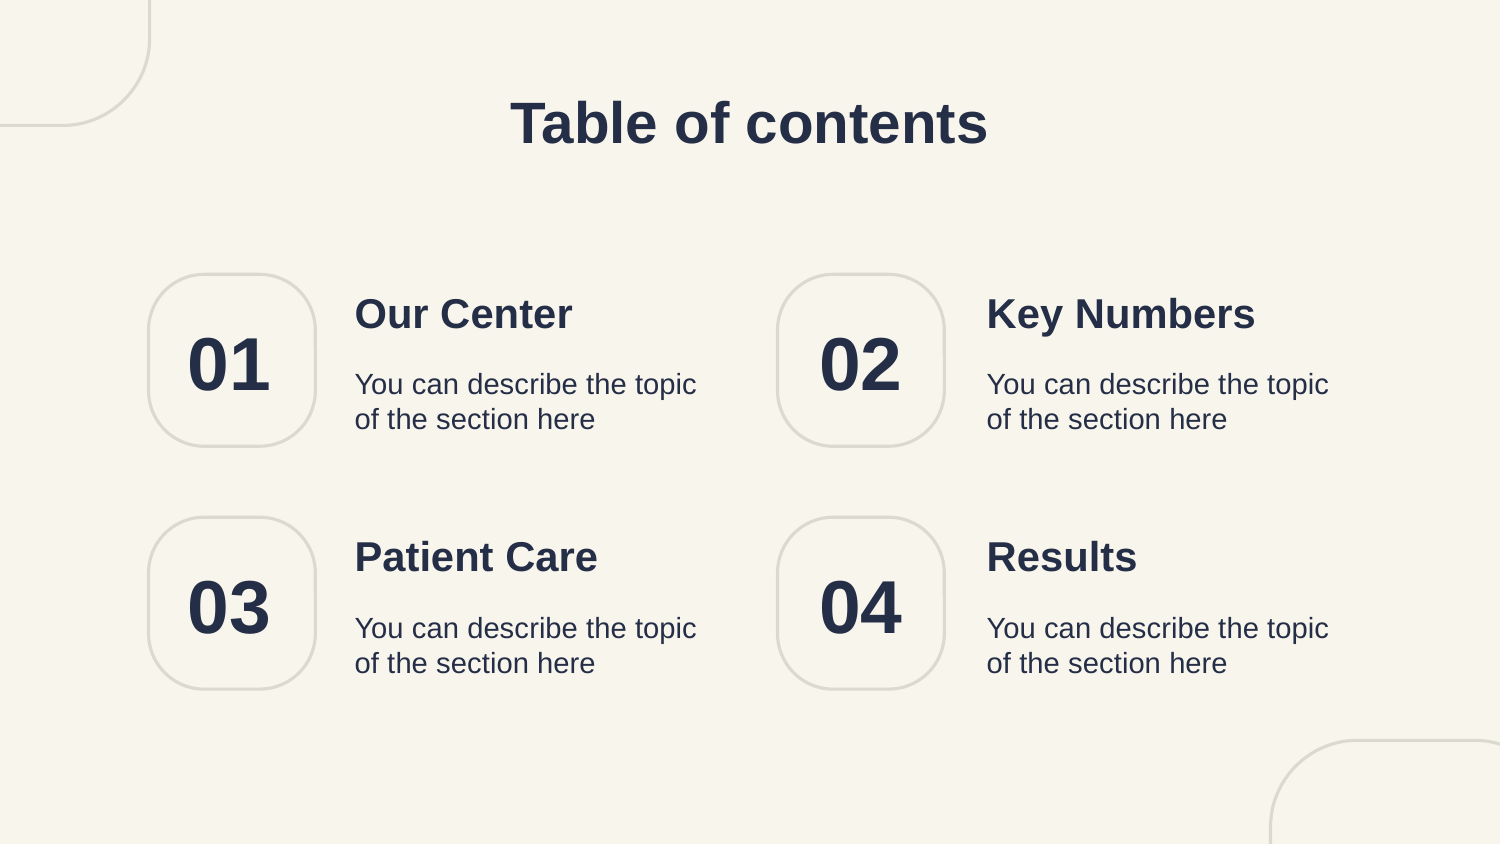

# Table of contents
Our Center
Key Numbers

01
02
You can describe the topic of the section here
You can describe the topic of the section here
Patient Care
Results
03

04

You can describe the topic of the section here
You can describe the topic of the section here